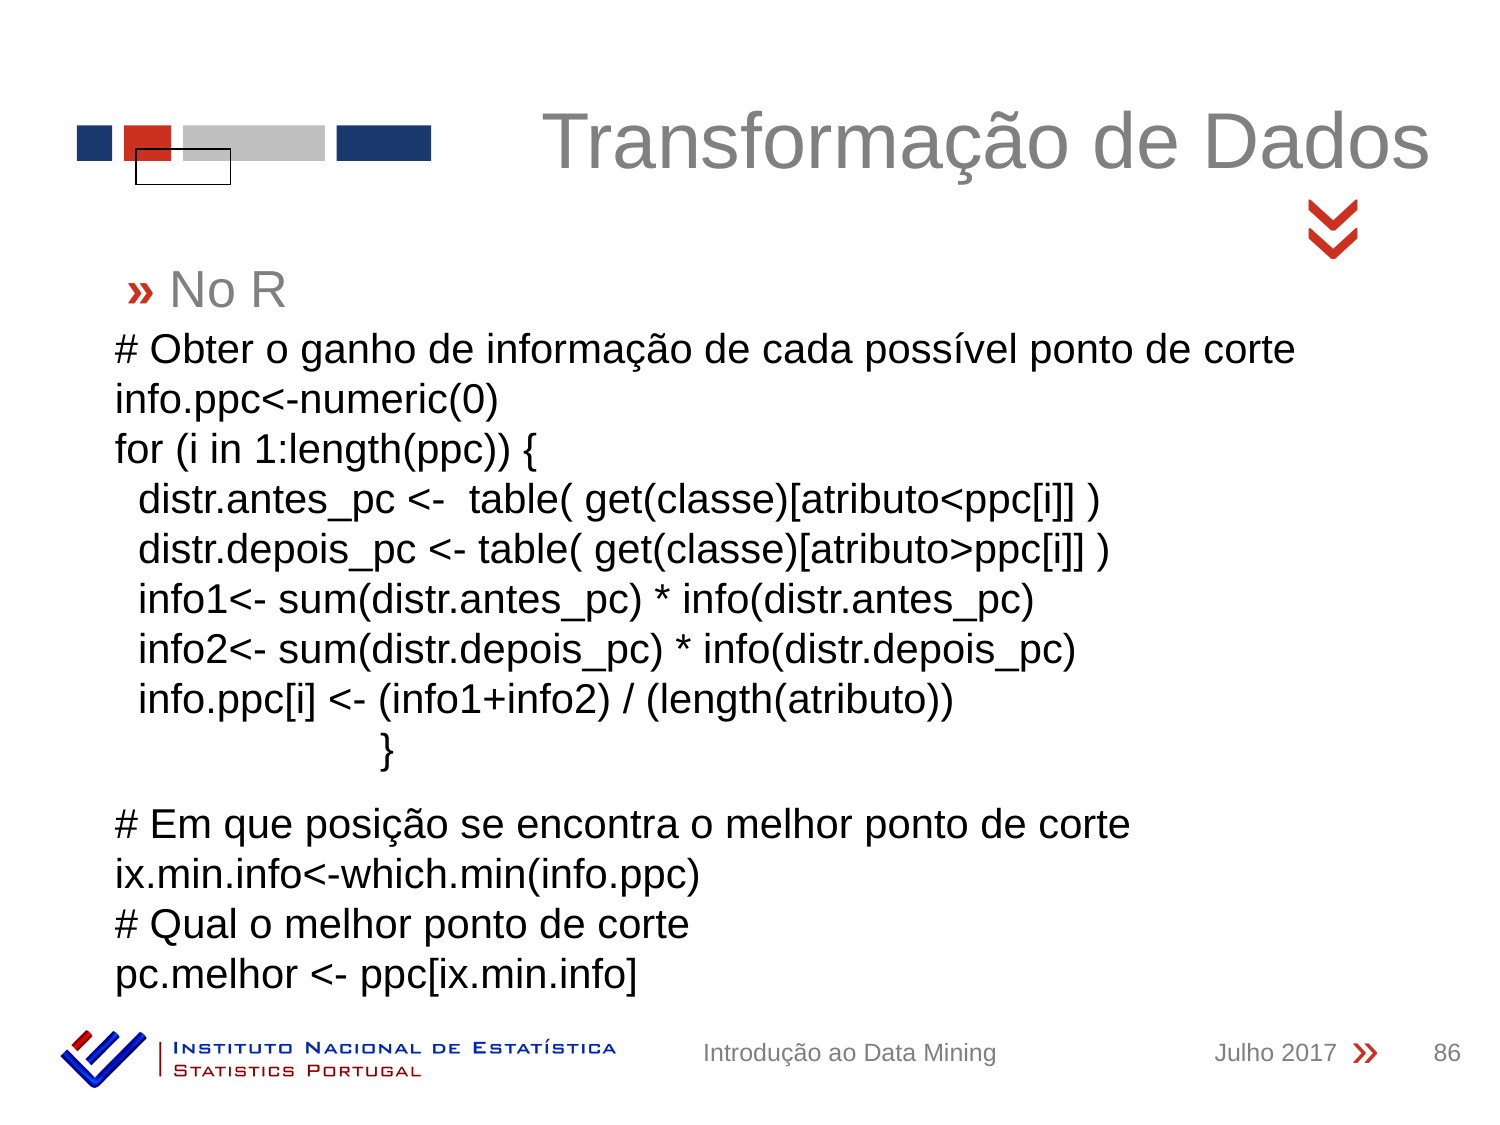

Transformação de Dados
«
» No R
# Obter o ganho de informação de cada possível ponto de corte
info.ppc<-numeric(0)
for (i in 1:length(ppc)) {
  distr.antes_pc <-  table( get(classe)[atributo<ppc[i]] )
  distr.depois_pc <- table( get(classe)[atributo>ppc[i]] )
  info1<- sum(distr.antes_pc) * info(distr.antes_pc)
  info2<- sum(distr.depois_pc) * info(distr.depois_pc)
  info.ppc[i] <- (info1+info2) / (length(atributo))
	          }
# Em que posição se encontra o melhor ponto de corte
ix.min.info<-which.min(info.ppc)
# Qual o melhor ponto de corte
pc.melhor <- ppc[ix.min.info]
Introdução ao Data Mining
Julho 2017
86
«